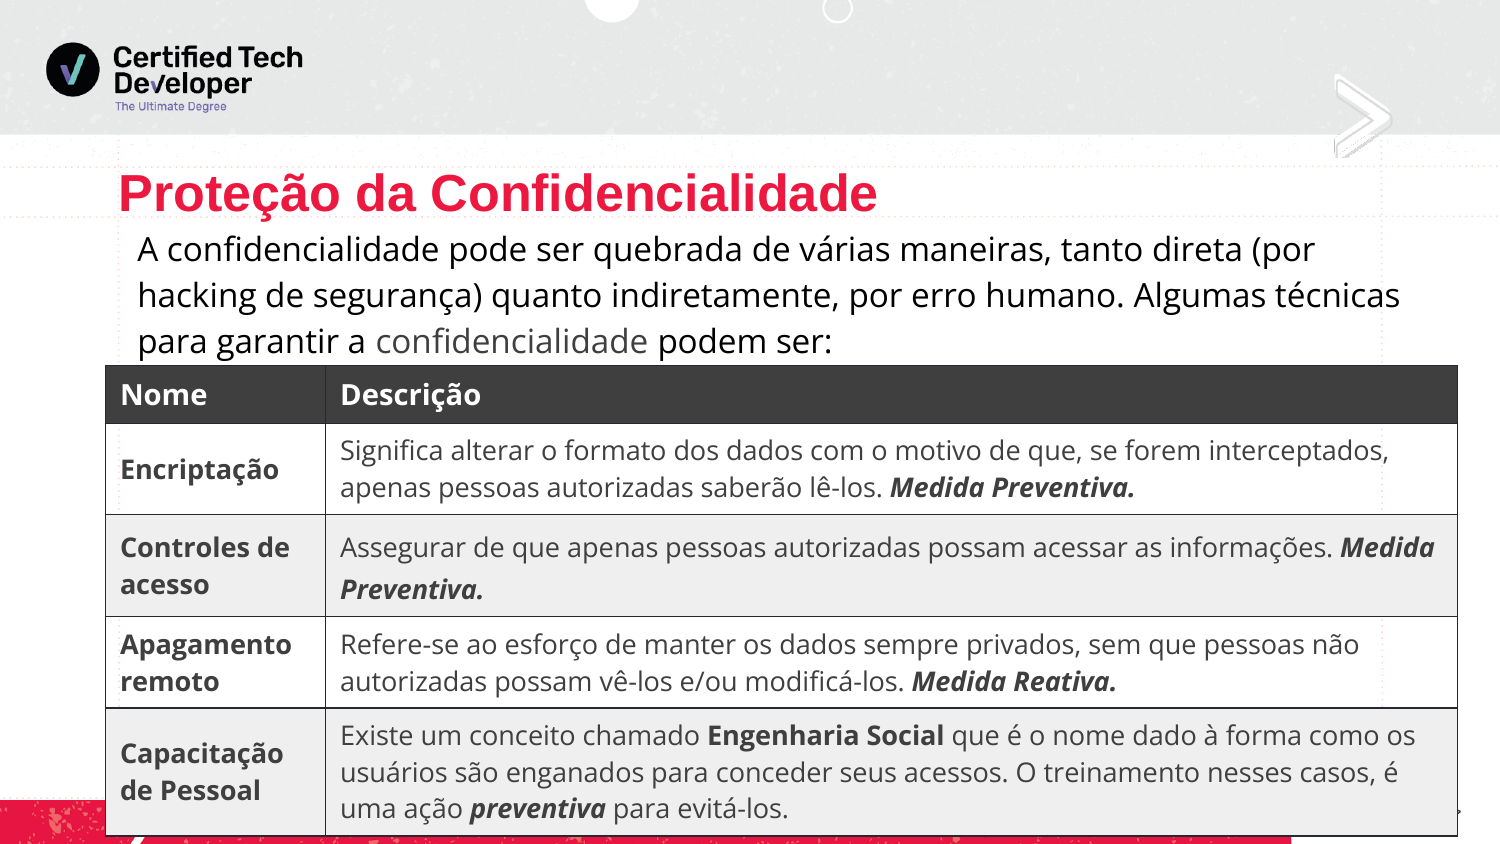

# Proteção da Confidencialidade
A confidencialidade pode ser quebrada de várias maneiras, tanto direta (por hacking de segurança) quanto indiretamente, por erro humano. Algumas técnicas para garantir a confidencialidade podem ser:

| Nome | Descrição |
| --- | --- |
| Encriptação | Significa alterar o formato dos dados com o motivo de que, se forem interceptados, apenas pessoas autorizadas saberão lê-los. Medida Preventiva. |
| Controles de acesso | Assegurar de que apenas pessoas autorizadas possam acessar as informações. Medida Preventiva. |
| Apagamento remoto | Refere-se ao esforço de manter os dados sempre privados, sem que pessoas não autorizadas possam vê-los e/ou modificá-los. Medida Reativa. |
| Capacitação de Pessoal | Existe um conceito chamado Engenharia Social que é o nome dado à forma como os usuários são enganados para conceder seus acessos. O treinamento nesses casos, é uma ação preventiva para evitá-los. |